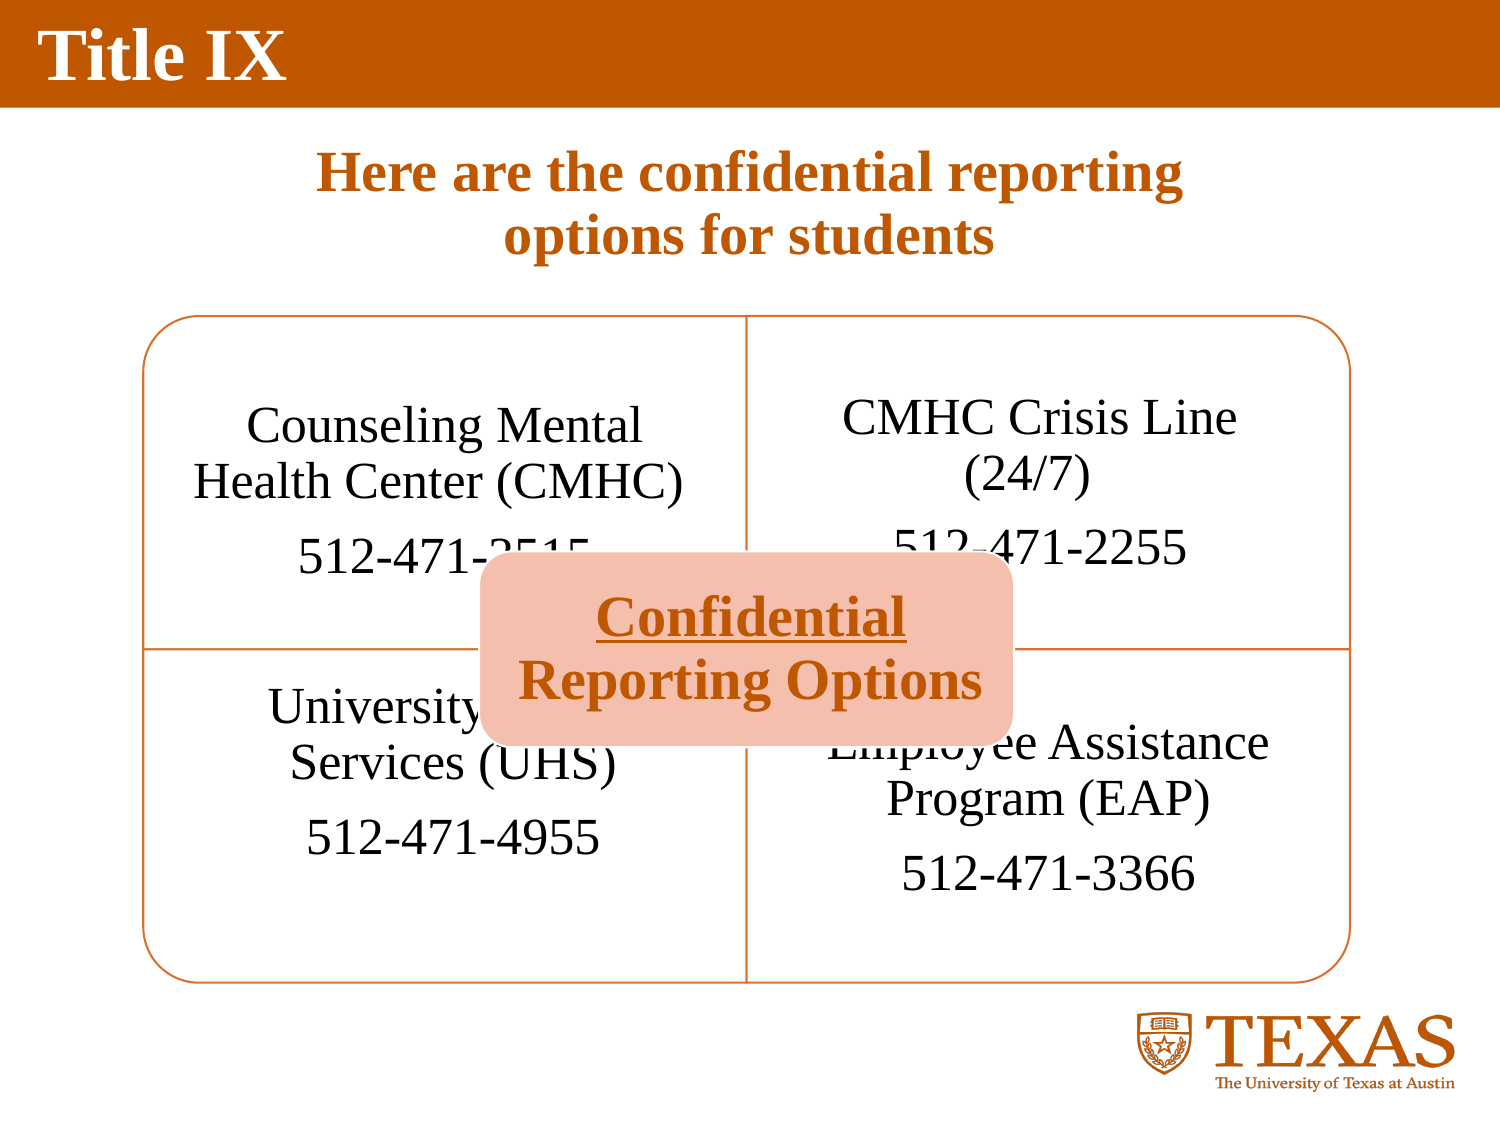

Here are the confidential reporting options for students
Counseling Mental
Health Center (CMHC)
512-471-3515
CMHC Crisis Line (24/7)
512-471-2255
University Health
Services (UHS)
512-471-4955
Employee Assistance
Program (EAP)
512-471-3366
Confidential Reporting Options